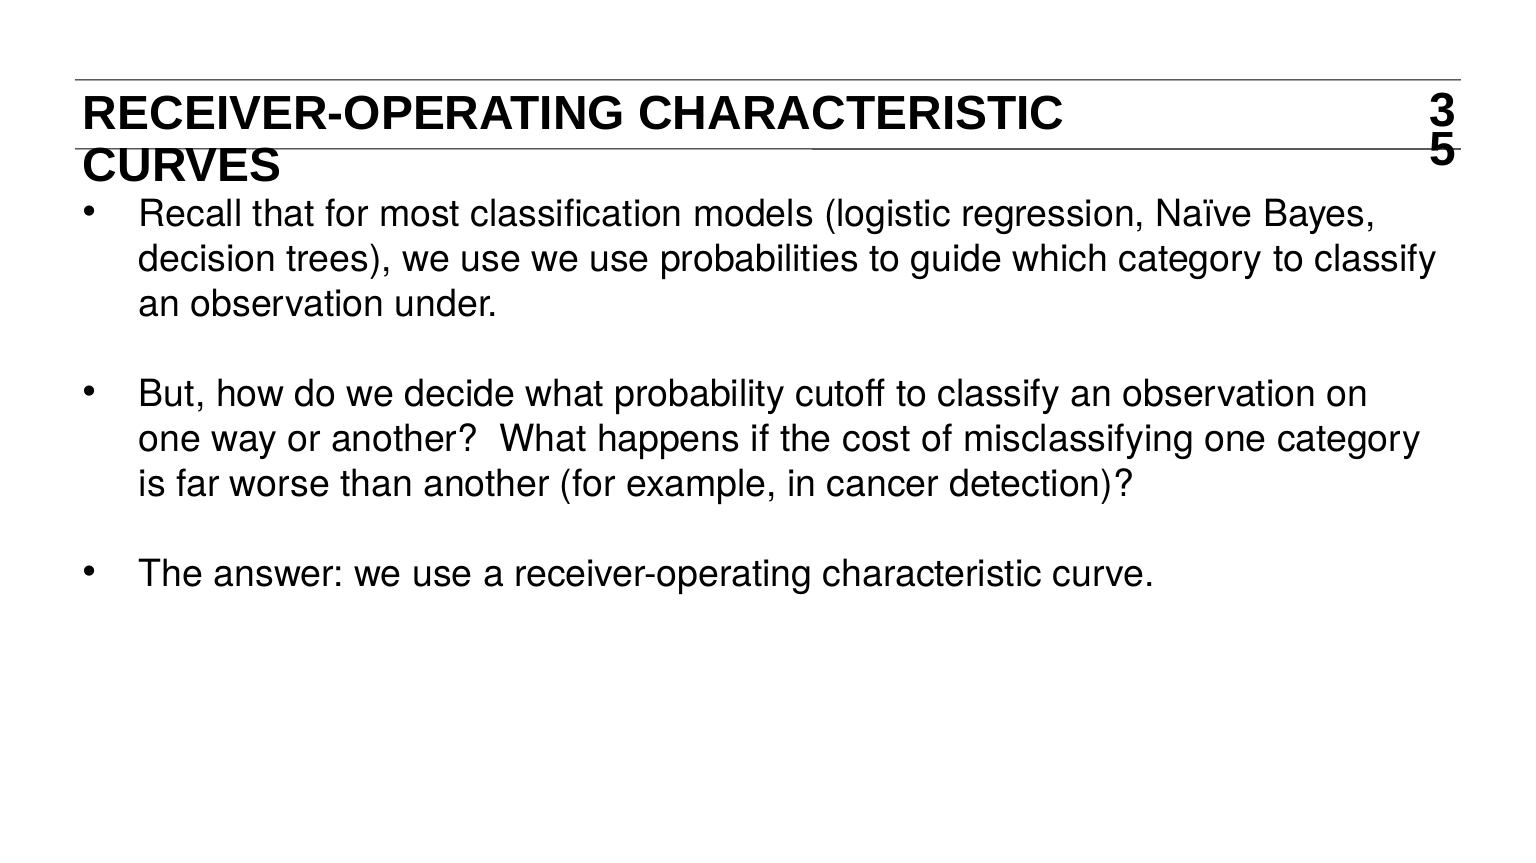

Receiver-operating characteristic curves
35
Recall that for most classification models (logistic regression, Naïve Bayes, decision trees), we use we use probabilities to guide which category to classify an observation under.

But, how do we decide what probability cutoff to classify an observation on one way or another?  What happens if the cost of misclassifying one category is far worse than another (for example, in cancer detection)?

The answer: we use a receiver-operating characteristic curve.